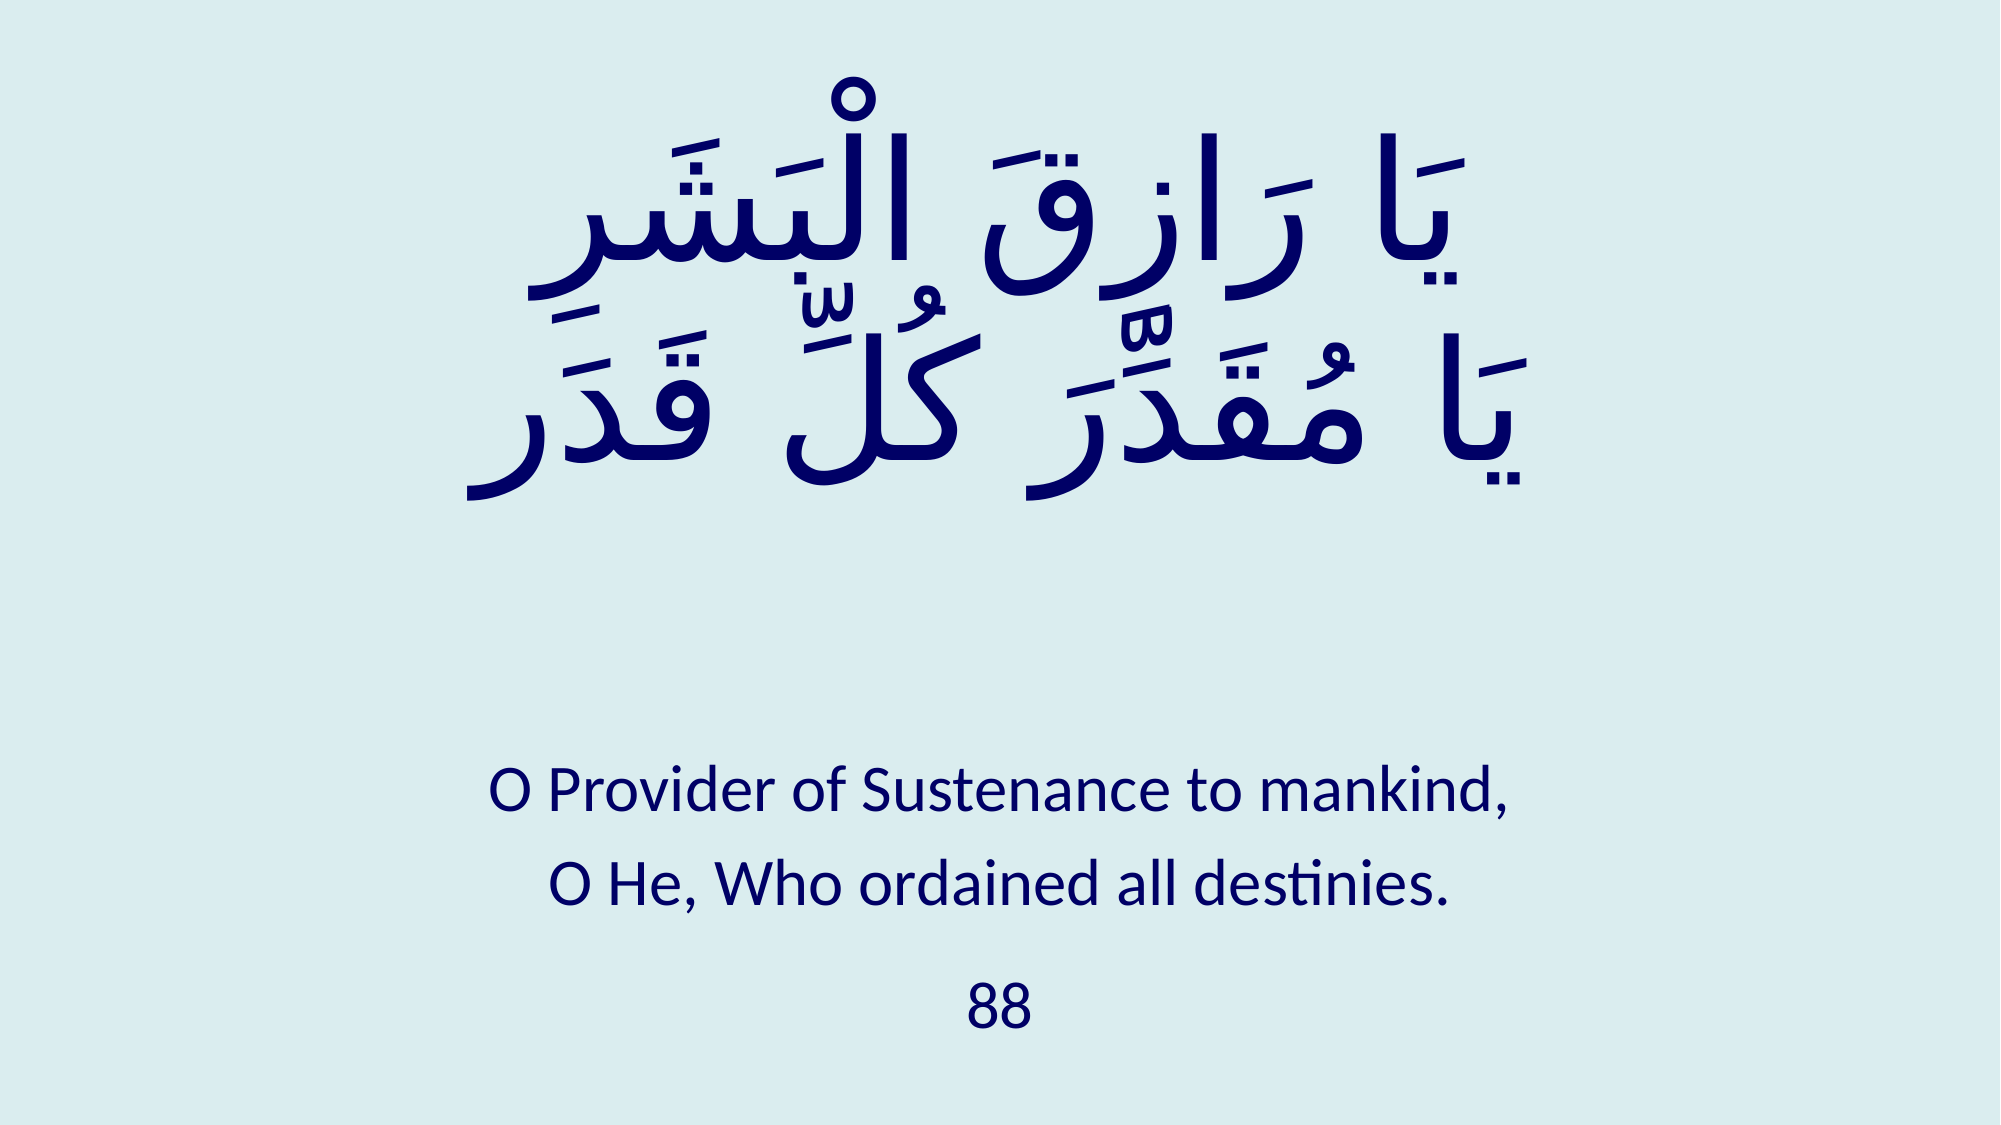

# يَا رَازِقَ الْبَشَرِ يَا مُقَدِّرَ كُلِّ قَدَر
O Provider of Sustenance to mankind,
O He, Who ordained all destinies.
88